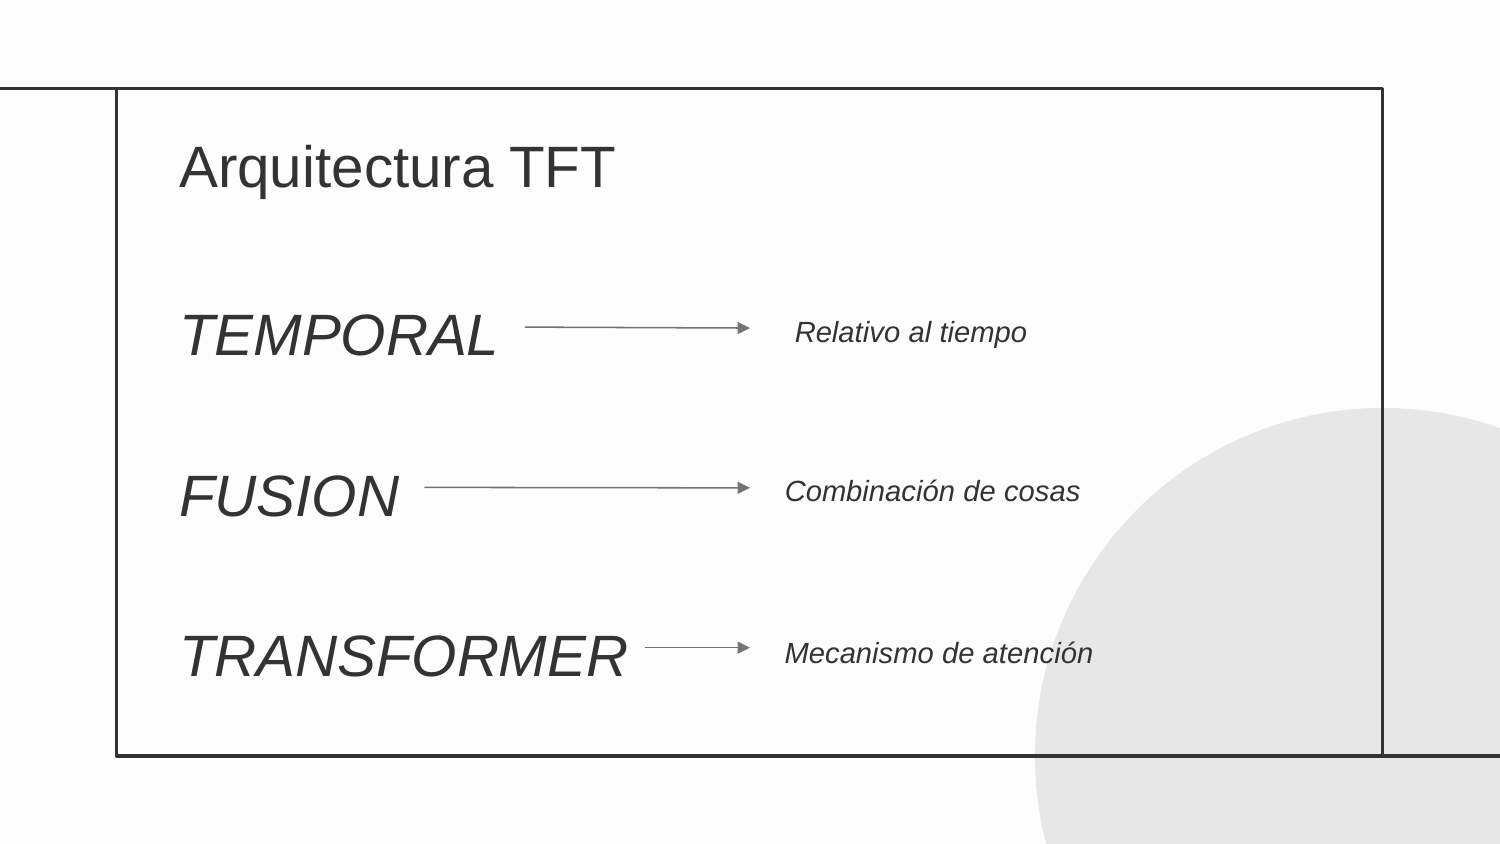

Arquitectura TFT
# TEMPORAL
Relativo al tiempo
FUSION
Combinación de cosas
TRANSFORMER
Mecanismo de atención